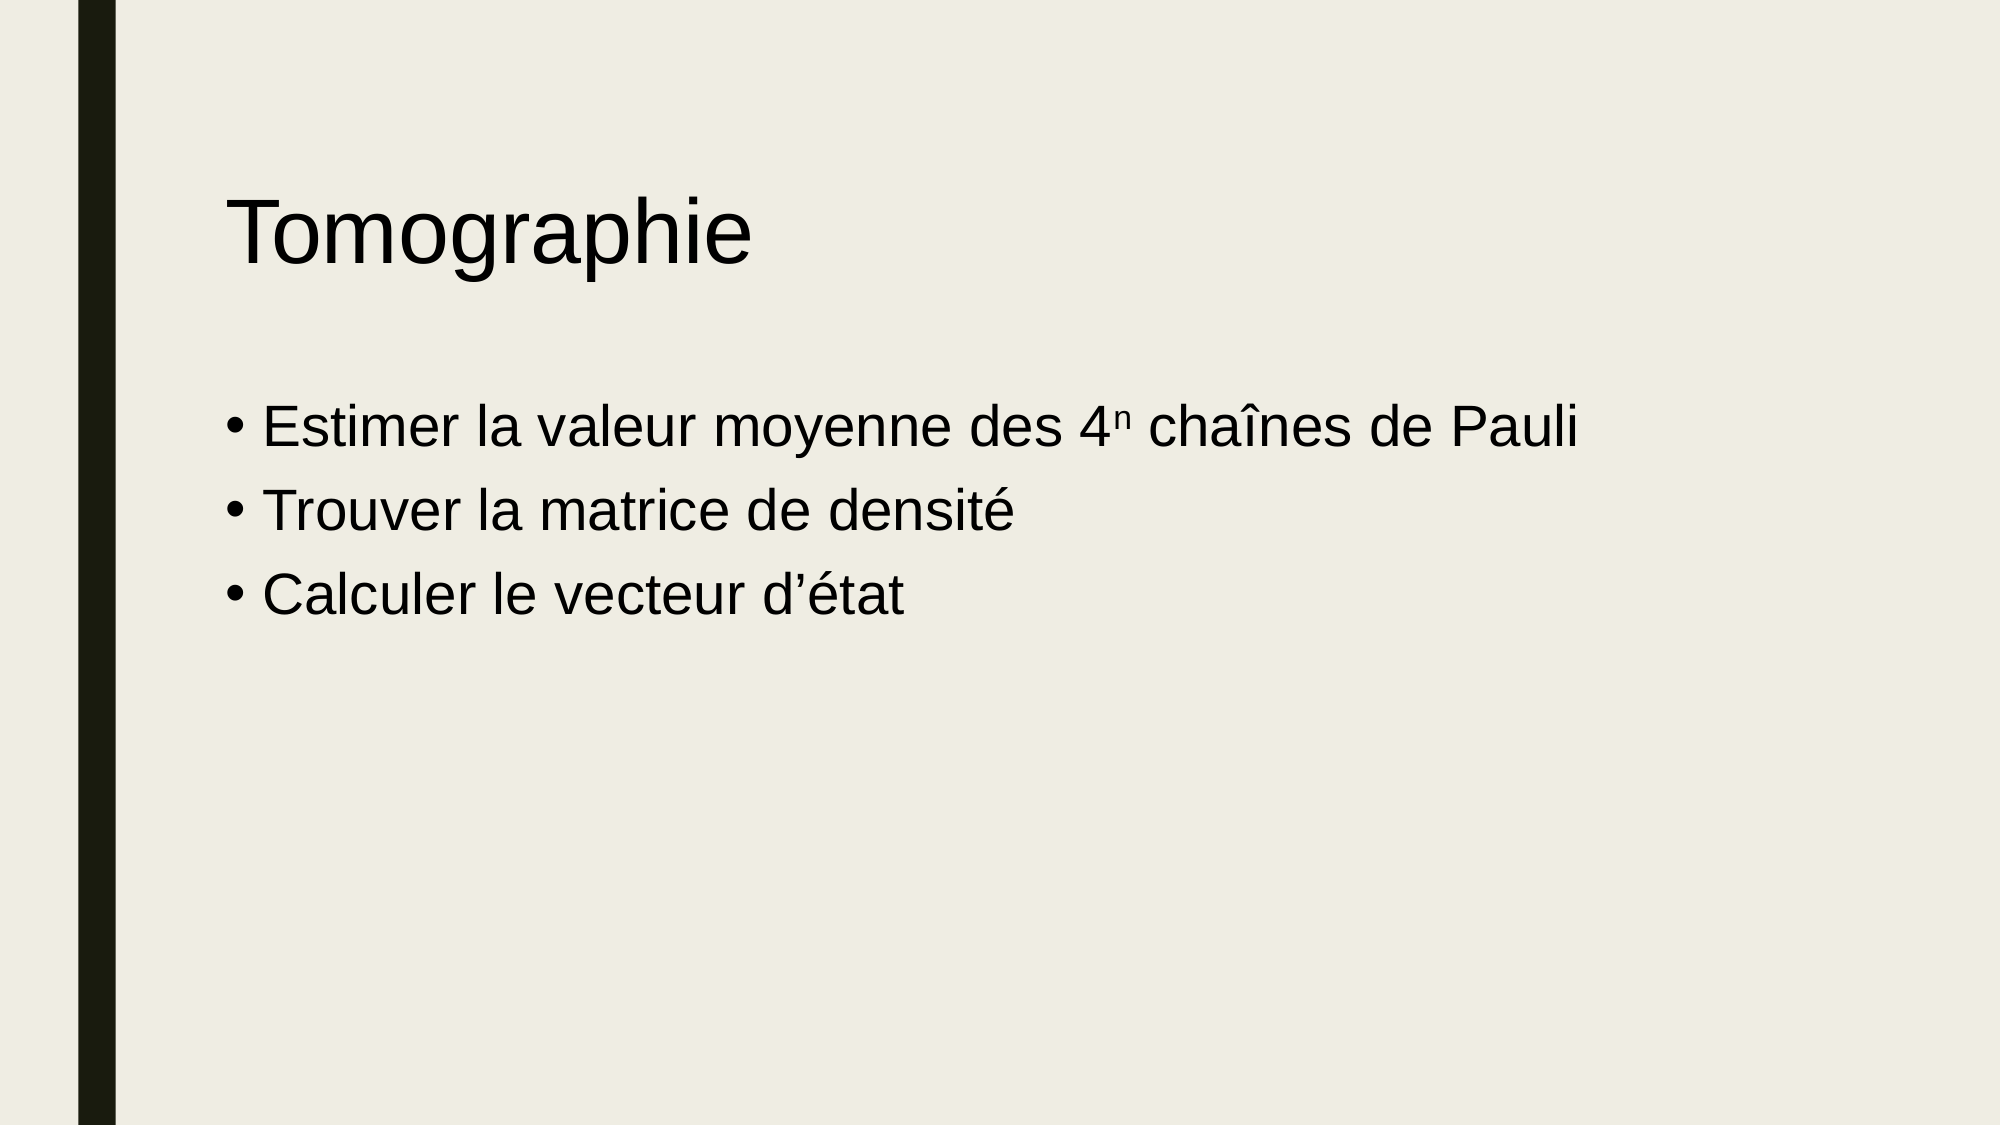

# Tomographie
Estimer la valeur moyenne des 4n chaînes de Pauli
Trouver la matrice de densité
Calculer le vecteur d’état